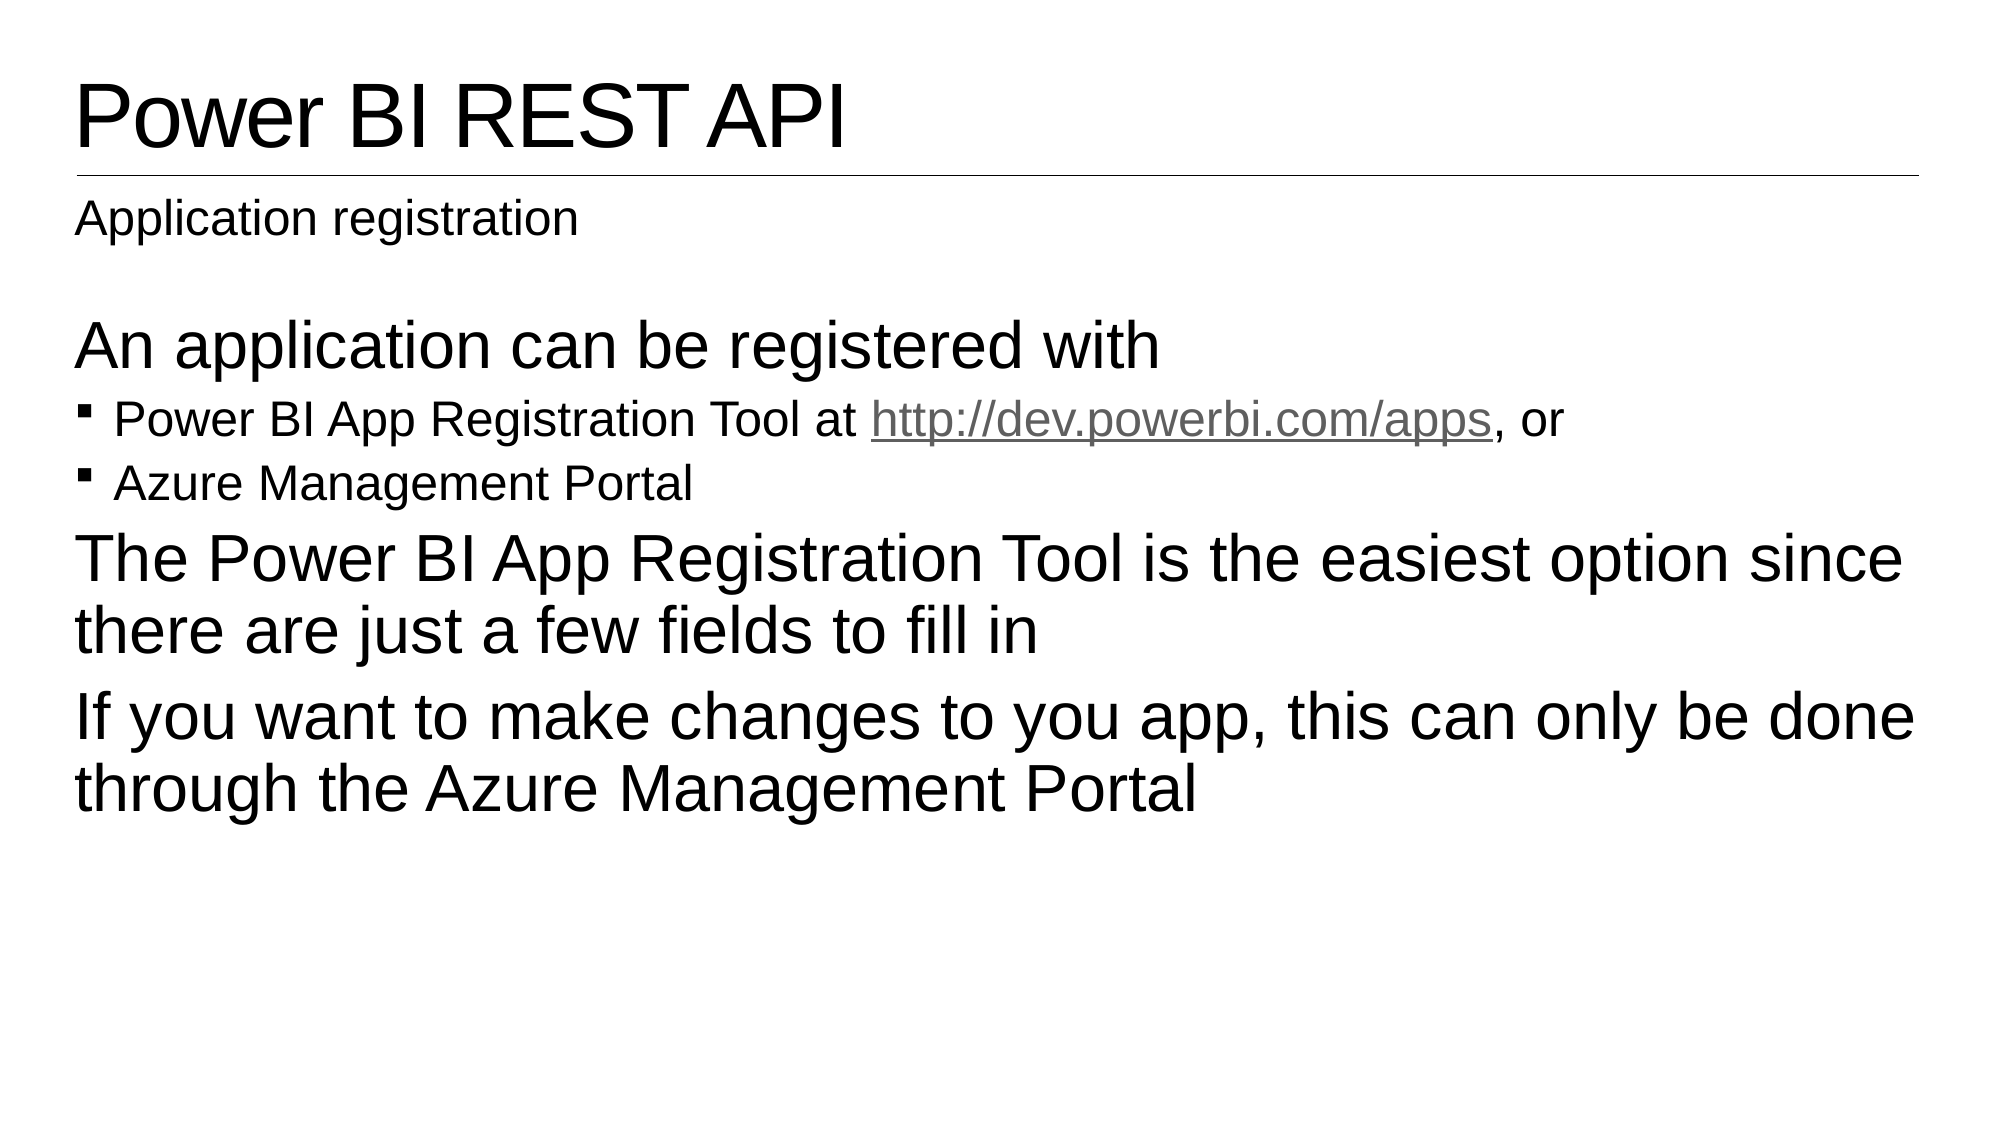

# Power BI REST API
Application registration
An application can be registered with
Power BI App Registration Tool at http://dev.powerbi.com/apps, or
Azure Management Portal
The Power BI App Registration Tool is the easiest option since there are just a few fields to fill in
If you want to make changes to you app, this can only be done through the Azure Management Portal